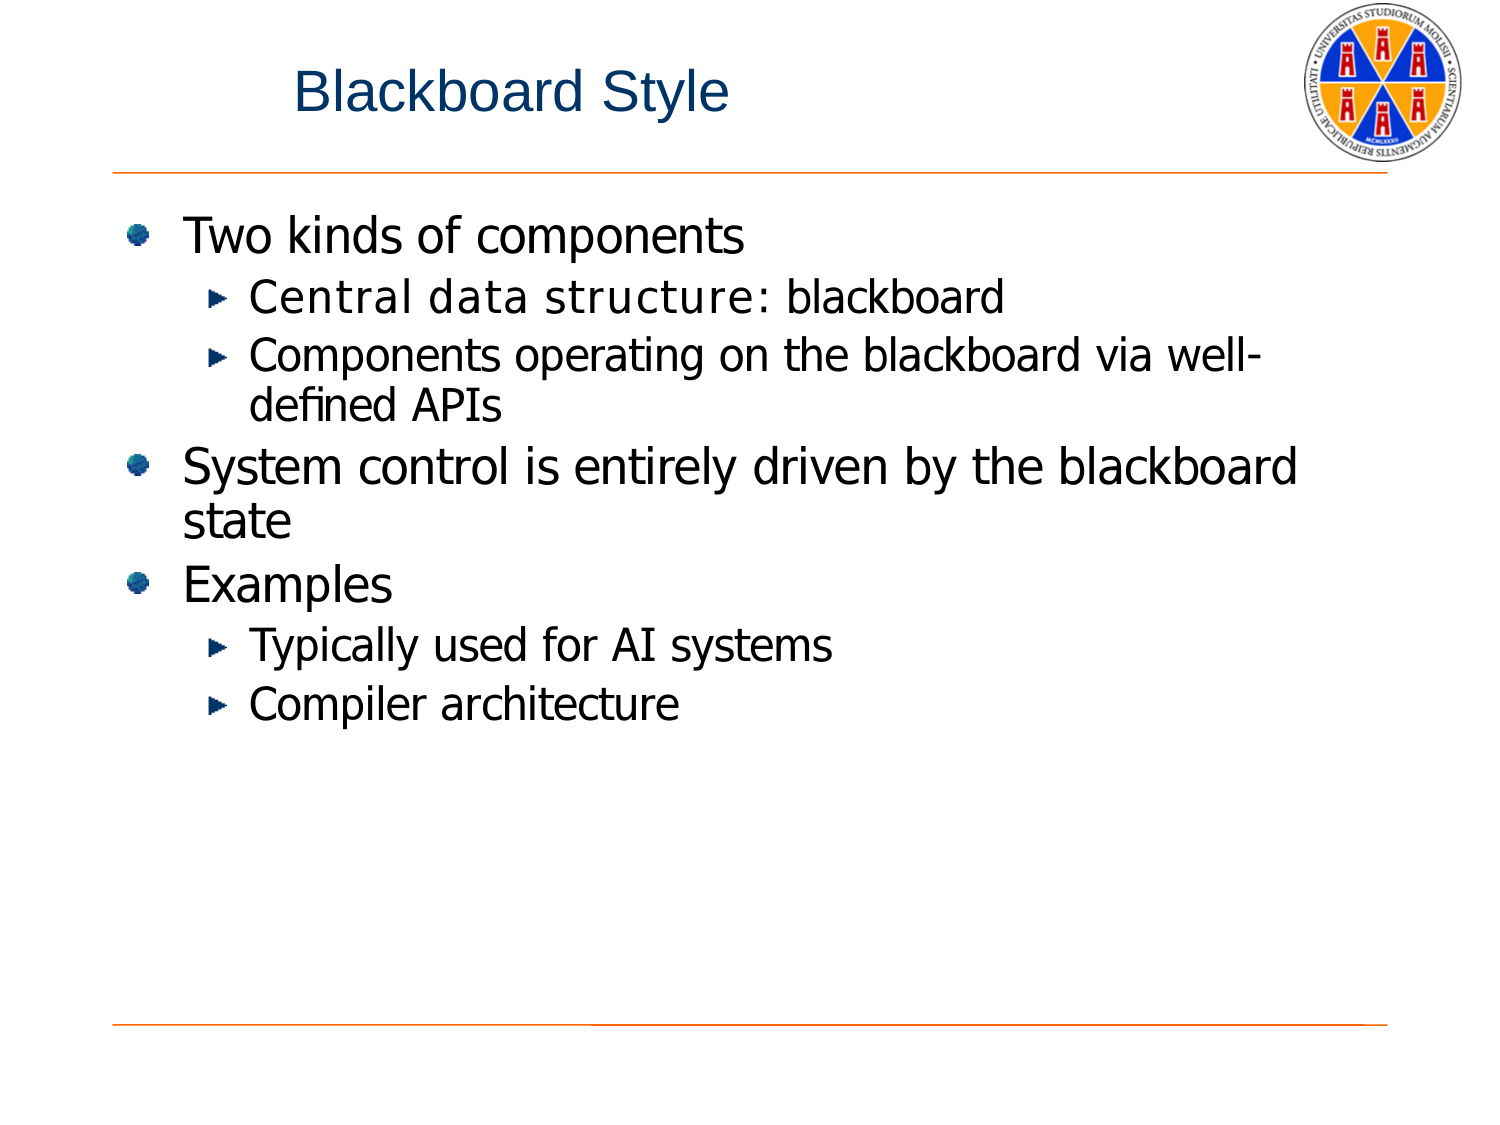

# Blackboard Style
Two kinds of components
Central data structure: blackboard
Components operating on the blackboard via well-defined APIs
System control is entirely driven by the blackboard state
Examples
Typically used for AI systems
Compiler architecture